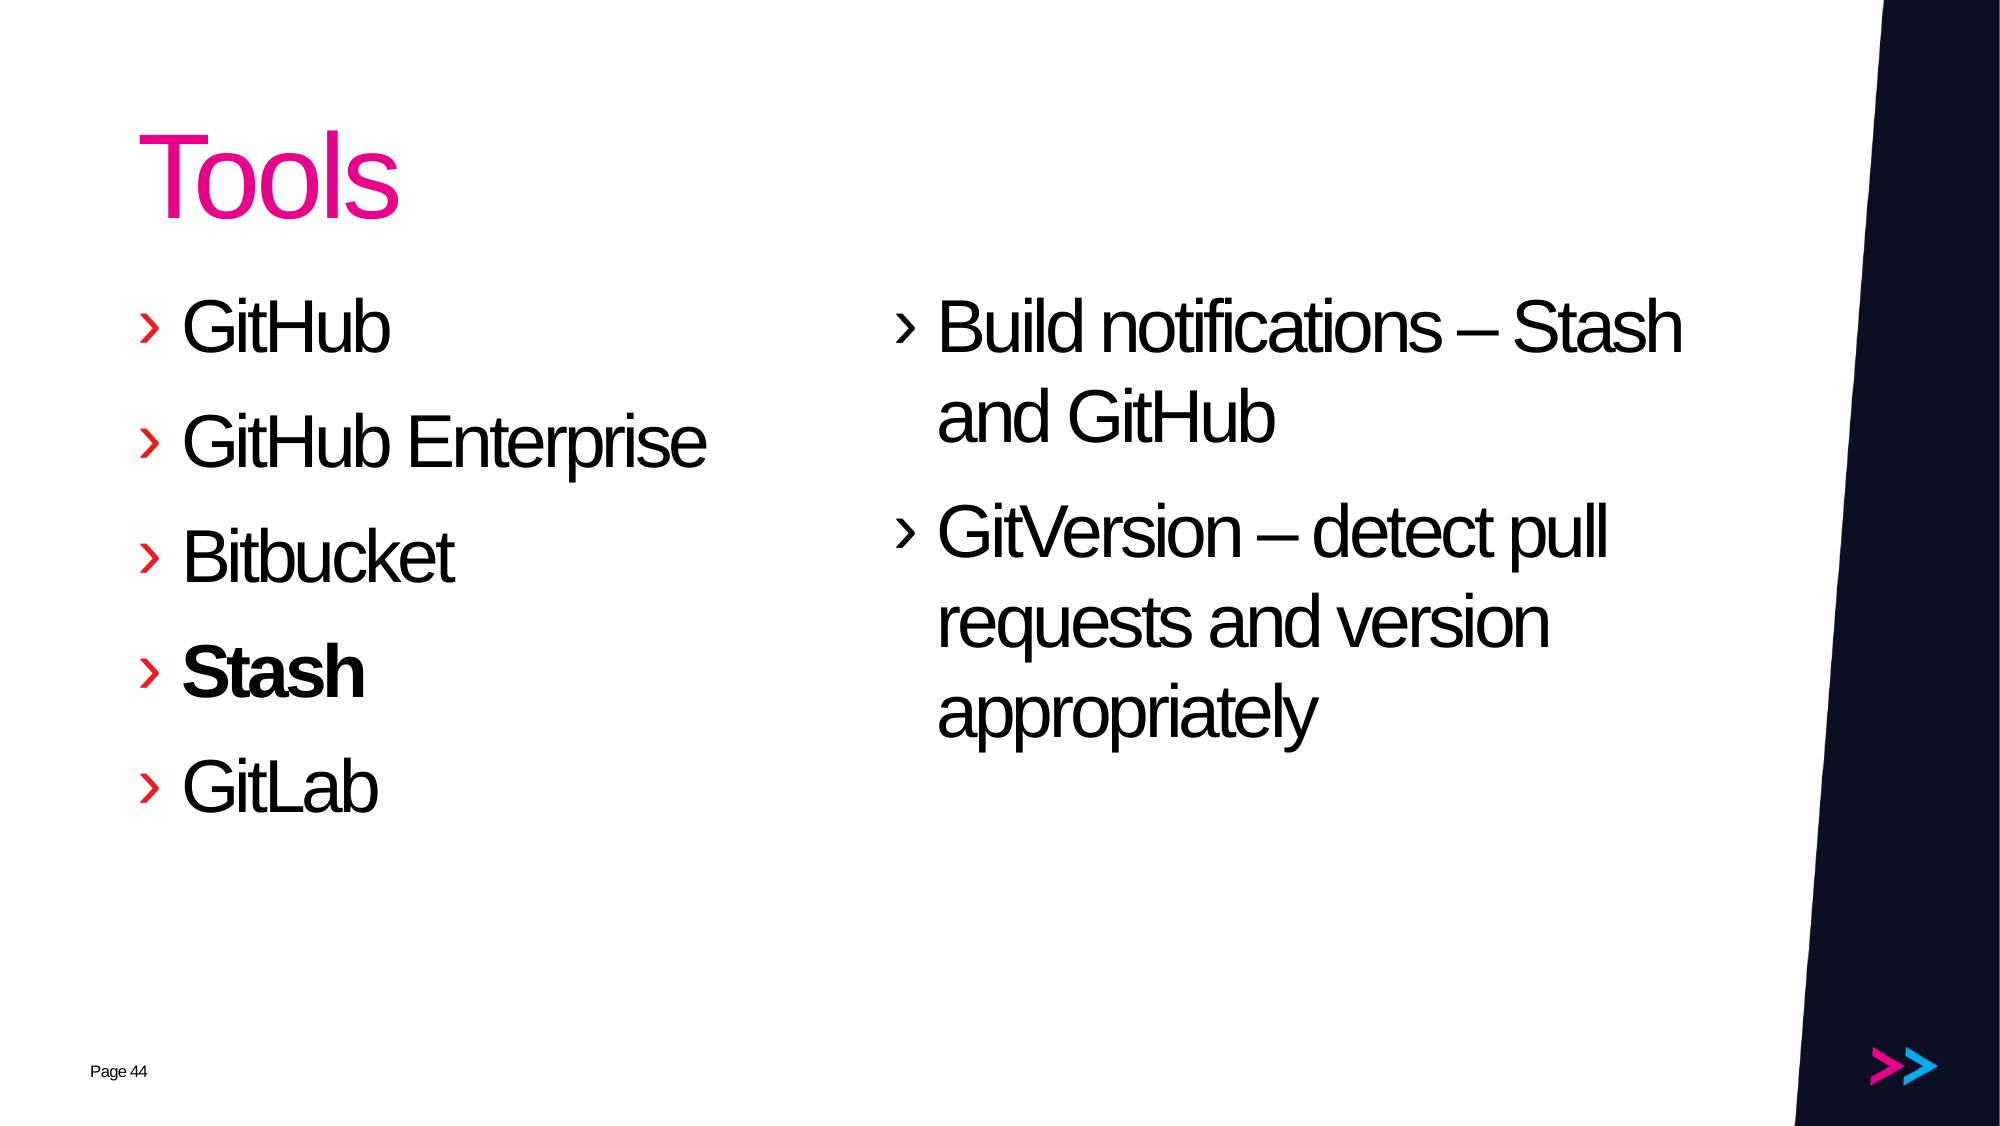

# Tools
Build notifications – Stash and GitHub
GitVersion – detect pull requests and version appropriately
GitHub
GitHub Enterprise
Bitbucket
Stash
GitLab
44